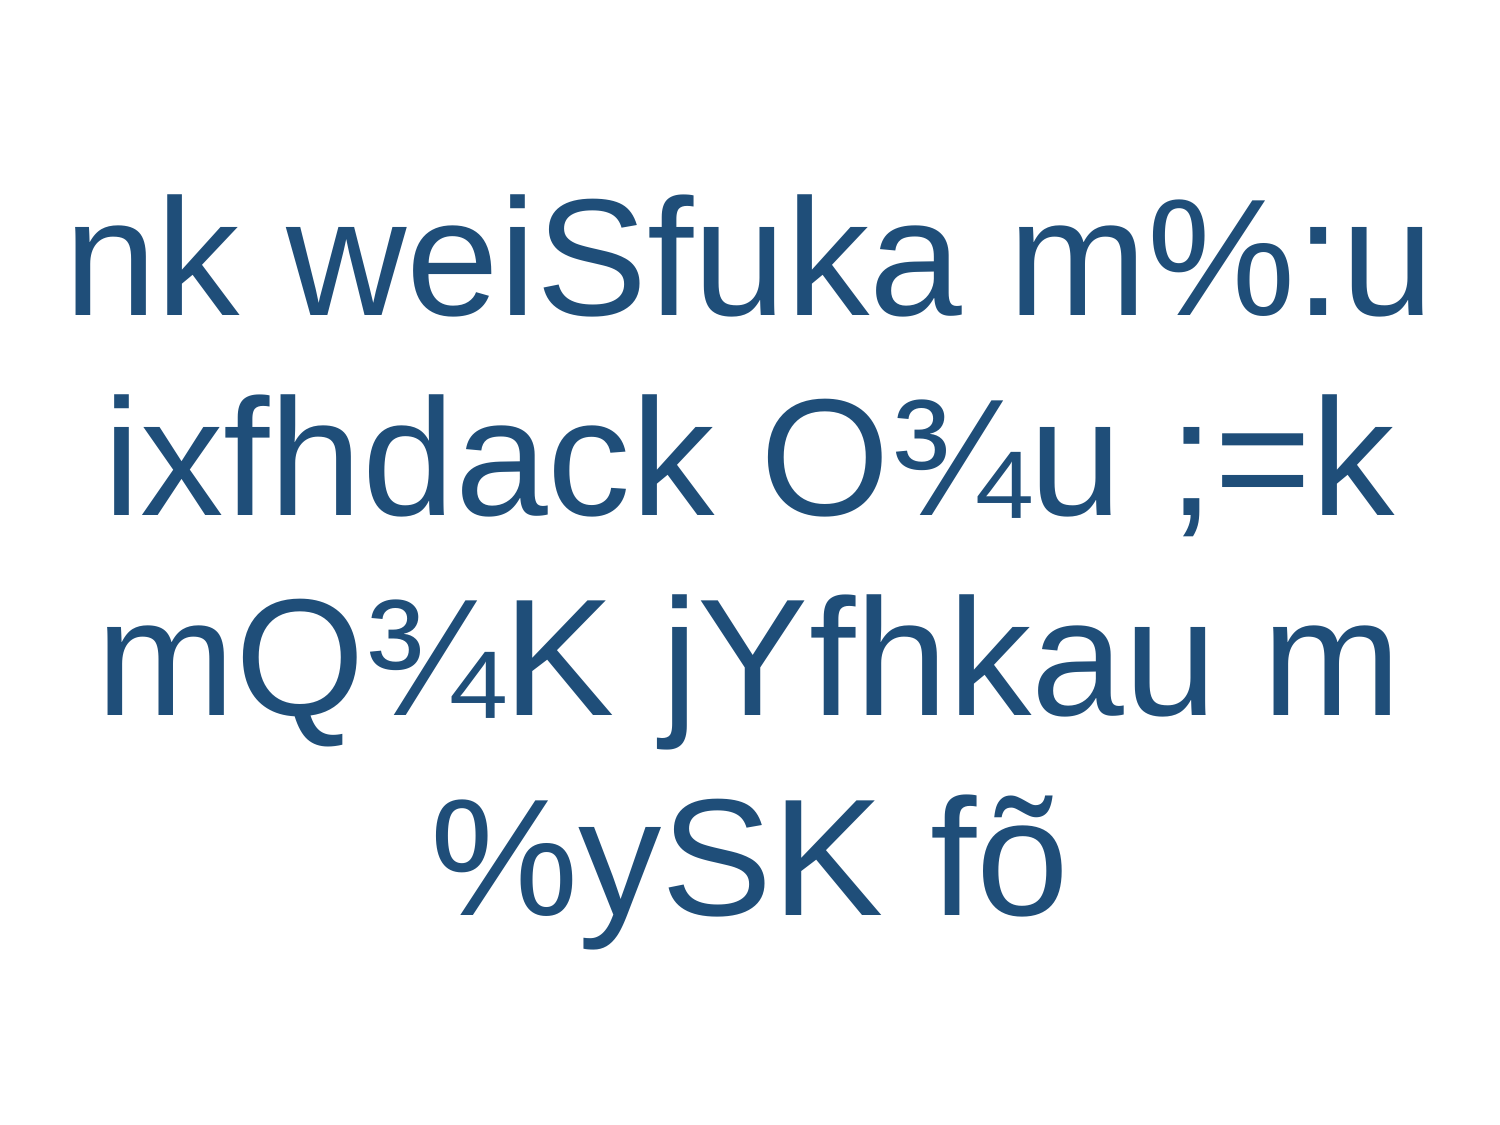

nk weiSfuka m%:u ixfhdack O¾u ;=k mQ¾K jYfhkau m%ySK fõ